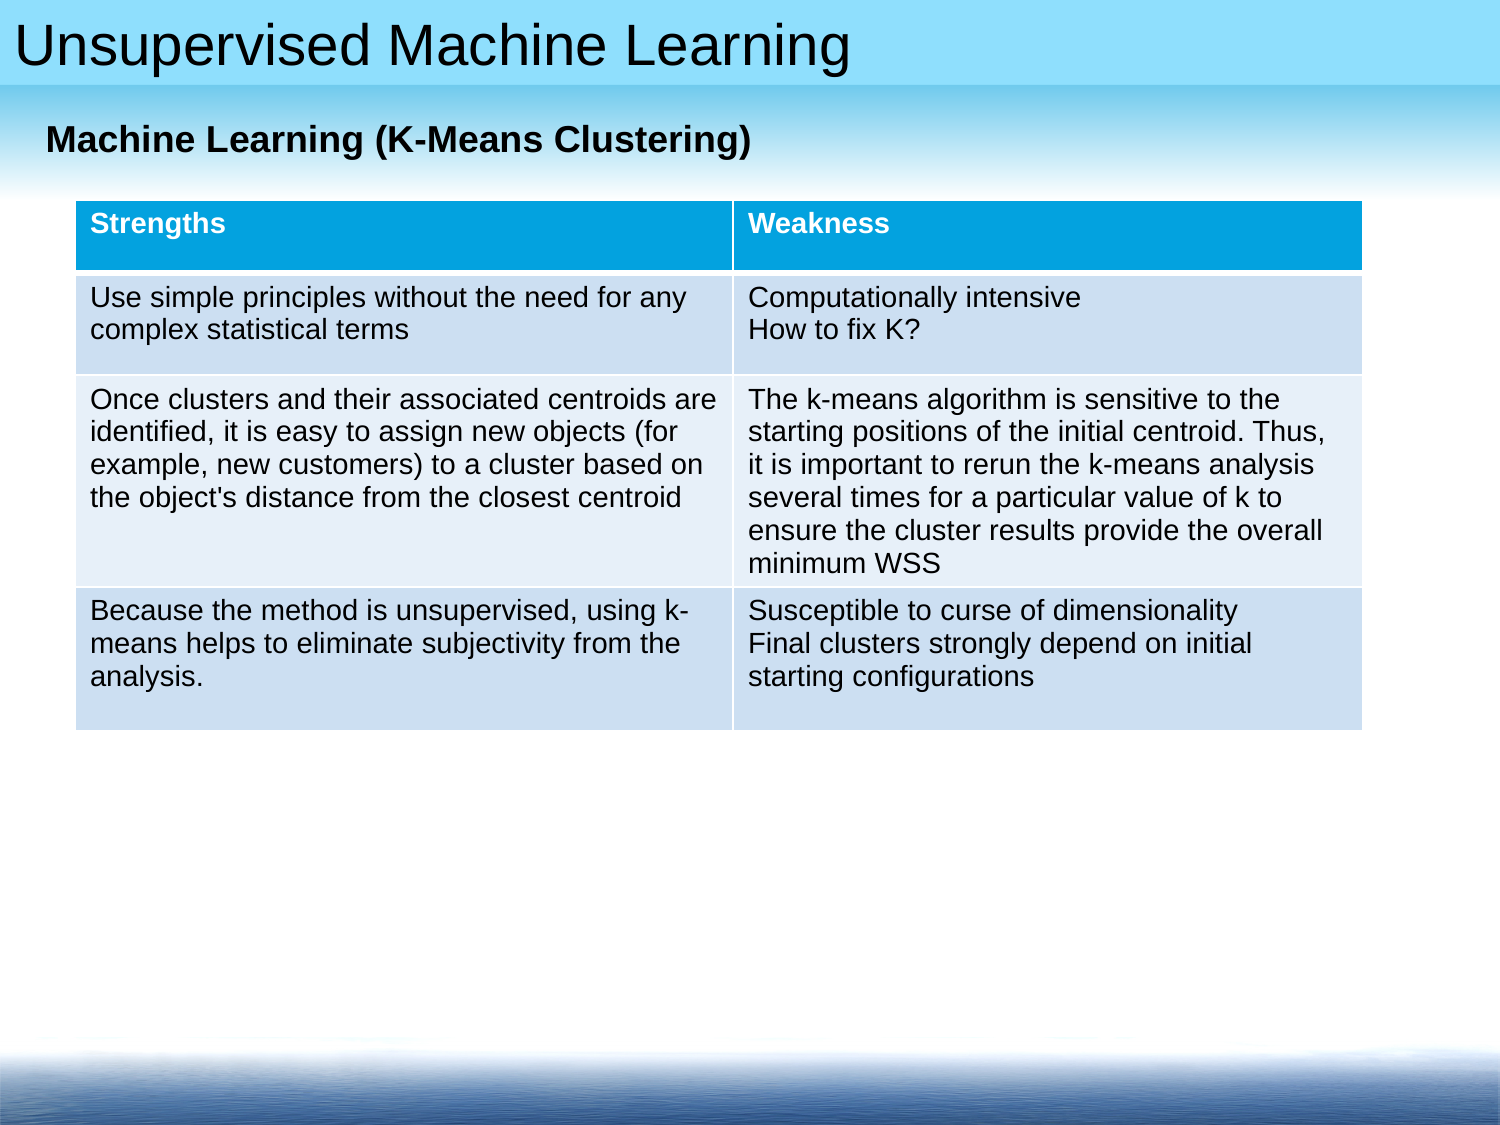

Machine Learning (K-Means Clustering)
| Strengths | Weakness |
| --- | --- |
| Use simple principles without the need for any complex statistical terms | Computationally intensive How to fix K? |
| Once clusters and their associated centroids are identified, it is easy to assign new objects (for example, new customers) to a cluster based on the object's distance from the closest centroid | The k-means algorithm is sensitive to the starting positions of the initial centroid. Thus, it is important to rerun the k-means analysis several times for a particular value of k to ensure the cluster results provide the overall minimum WSS |
| Because the method is unsupervised, using k-means helps to eliminate subjectivity from the analysis. | Susceptible to curse of dimensionality Final clusters strongly depend on initial starting configurations |